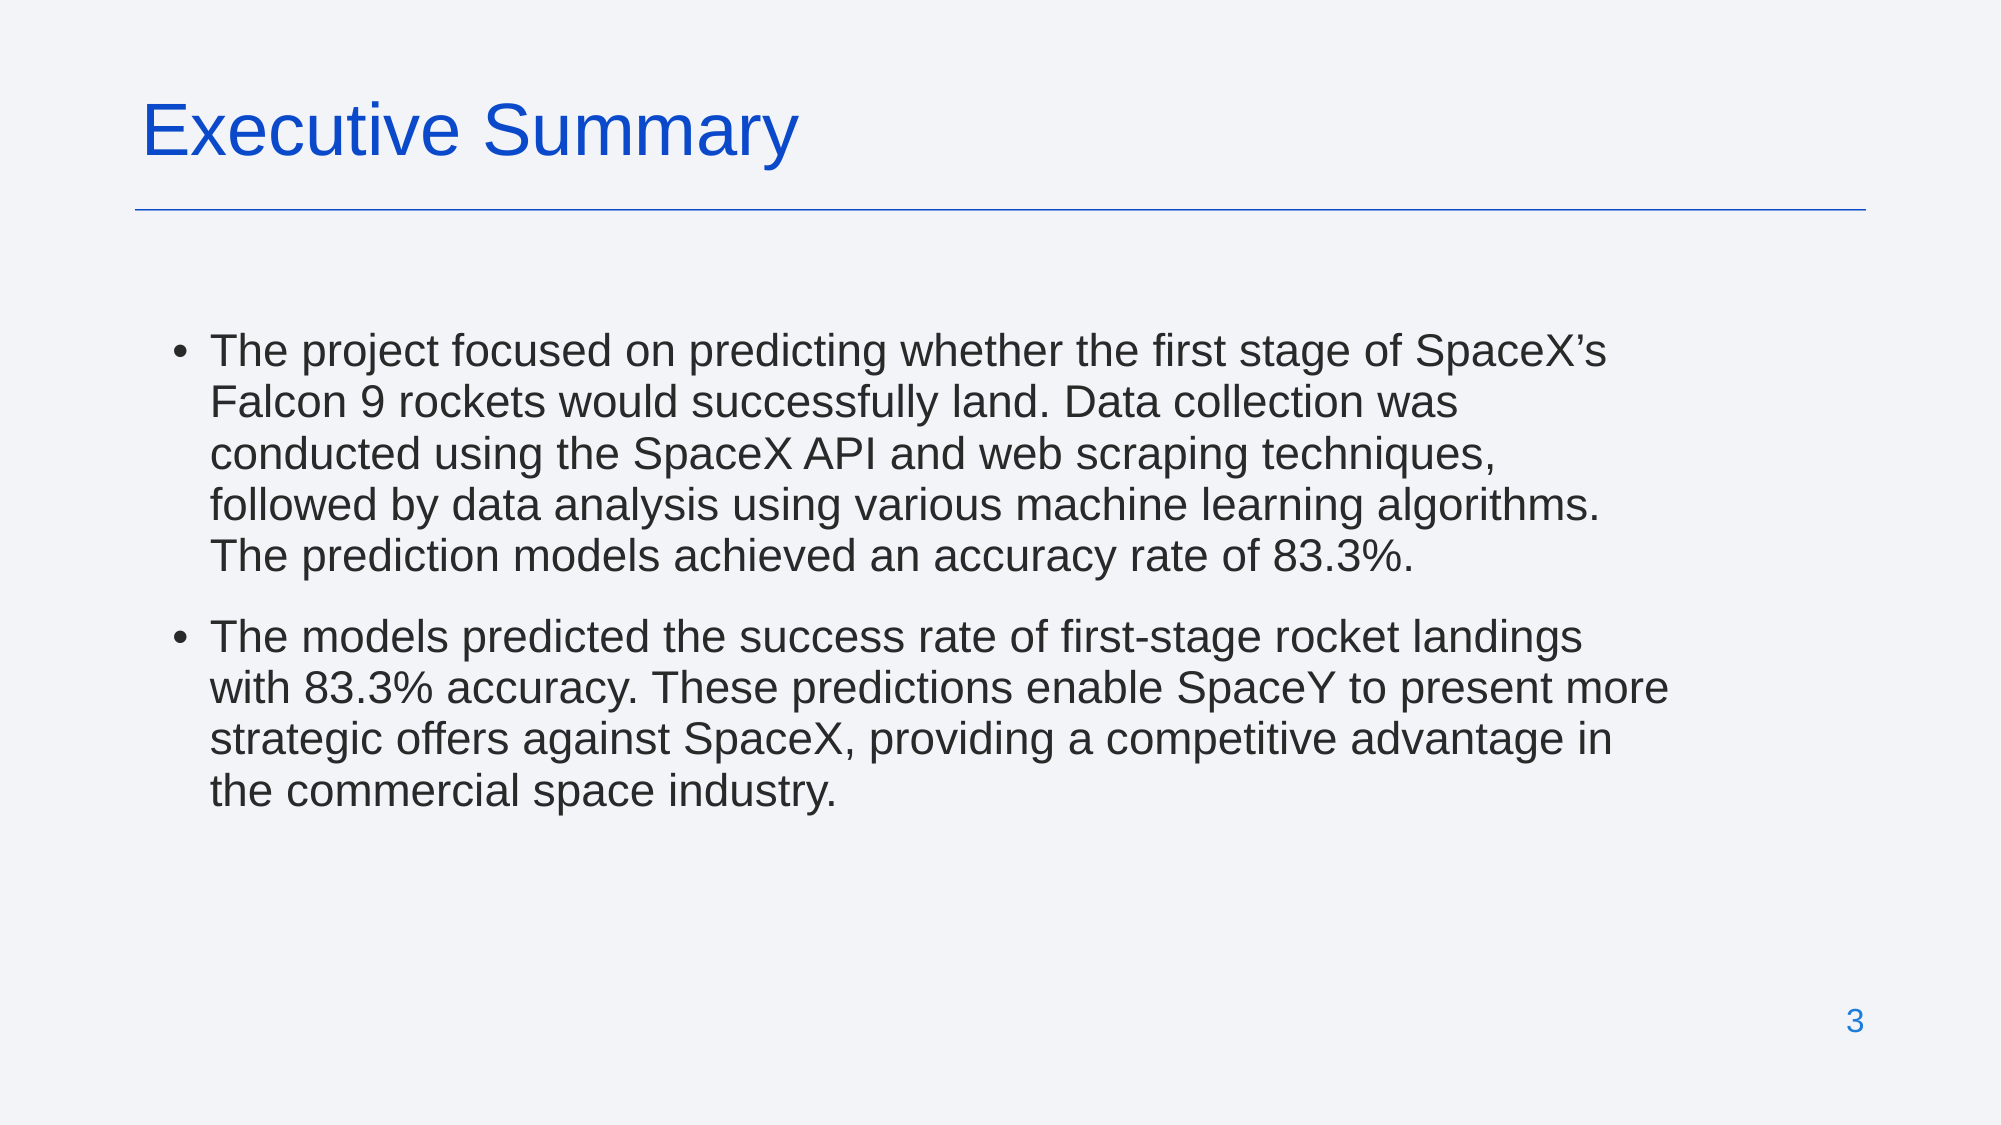

Executive Summary
The project focused on predicting whether the first stage of SpaceX’s Falcon 9 rockets would successfully land. Data collection was conducted using the SpaceX API and web scraping techniques, followed by data analysis using various machine learning algorithms. The prediction models achieved an accuracy rate of 83.3%.
The models predicted the success rate of first-stage rocket landings with 83.3% accuracy. These predictions enable SpaceY to present more strategic offers against SpaceX, providing a competitive advantage in the commercial space industry.
3